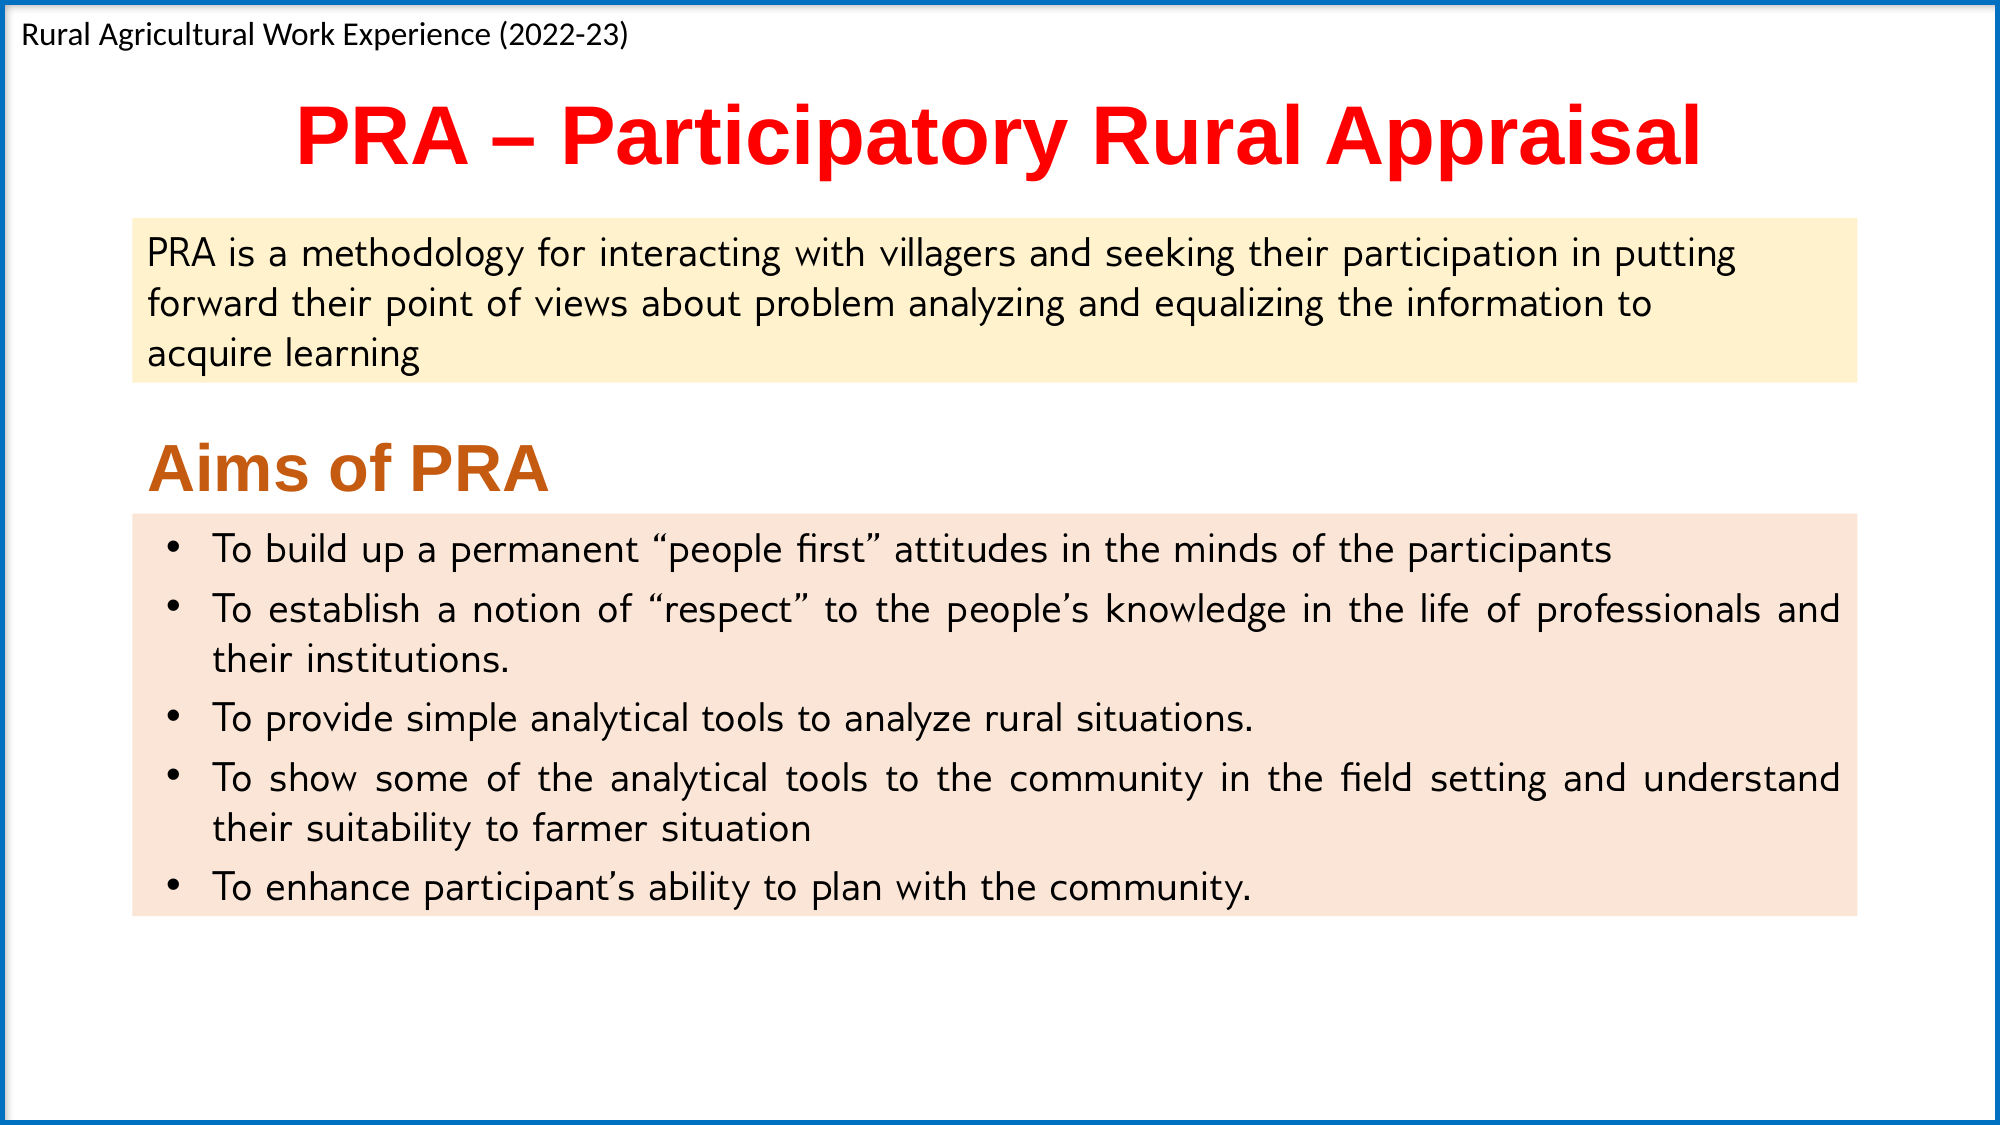

Rural Agricultural Work Experience (2022-23)
PRA – Participatory Rural Appraisal
PRA is a methodology for interacting with villagers and seeking their participation in putting forward their point of views about problem analyzing and equalizing the information to acquire learning
Aims of PRA
To build up a permanent “people first” attitudes in the minds of the participants
To establish a notion of “respect” to the people’s knowledge in the life of professionals and their institutions.
To provide simple analytical tools to analyze rural situations.
To show some of the analytical tools to the community in the field setting and understand their suitability to farmer situation
To enhance participant’s ability to plan with the community.